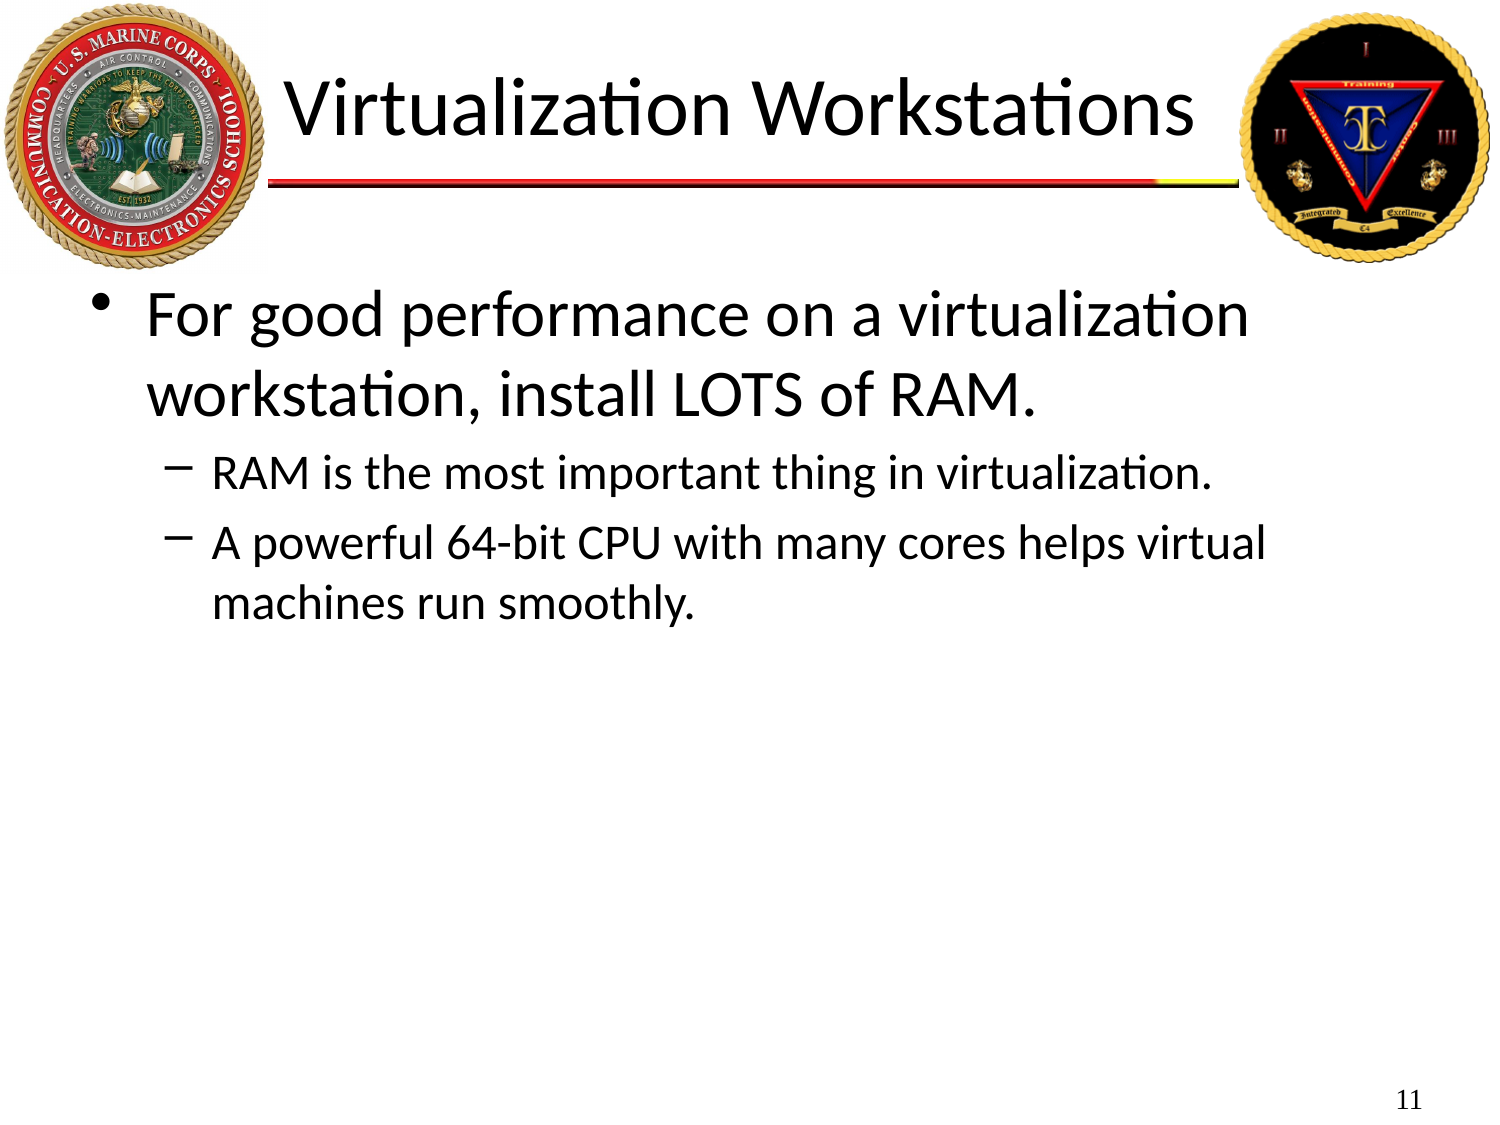

# Virtualization Workstations
For good performance on a virtualization workstation, install LOTS of RAM.
RAM is the most important thing in virtualization.
A powerful 64-bit CPU with many cores helps virtual machines run smoothly.